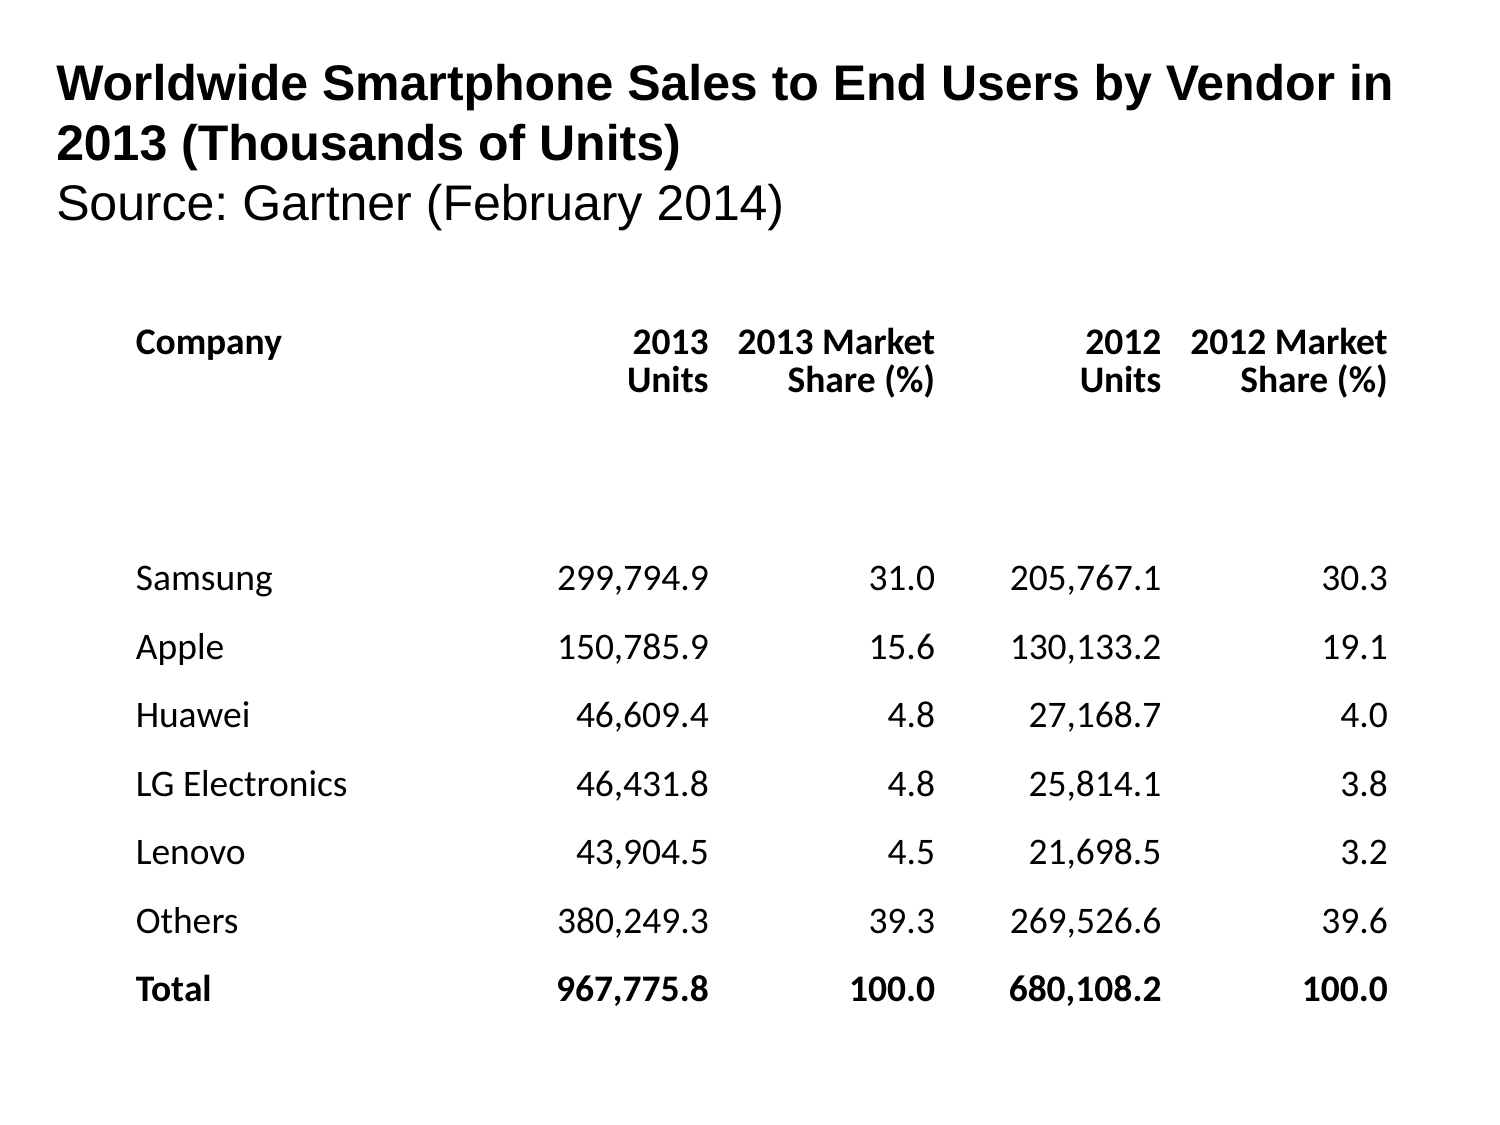

Worldwide Smartphone Sales to End Users by Vendor in 2013 (Thousands of Units)
Source: Gartner (February 2014)
| Company | 2013 Units | 2013 Market Share (%) | 2012 Units | 2012 Market Share (%) |
| --- | --- | --- | --- | --- |
| Samsung | 299,794.9 | 31.0 | 205,767.1 | 30.3 |
| Apple | 150,785.9 | 15.6 | 130,133.2 | 19.1 |
| Huawei | 46,609.4 | 4.8 | 27,168.7 | 4.0 |
| LG Electronics | 46,431.8 | 4.8 | 25,814.1 | 3.8 |
| Lenovo | 43,904.5 | 4.5 | 21,698.5 | 3.2 |
| Others | 380,249.3 | 39.3 | 269,526.6 | 39.6 |
| Total | 967,775.8 | 100.0 | 680,108.2 | 100.0 |